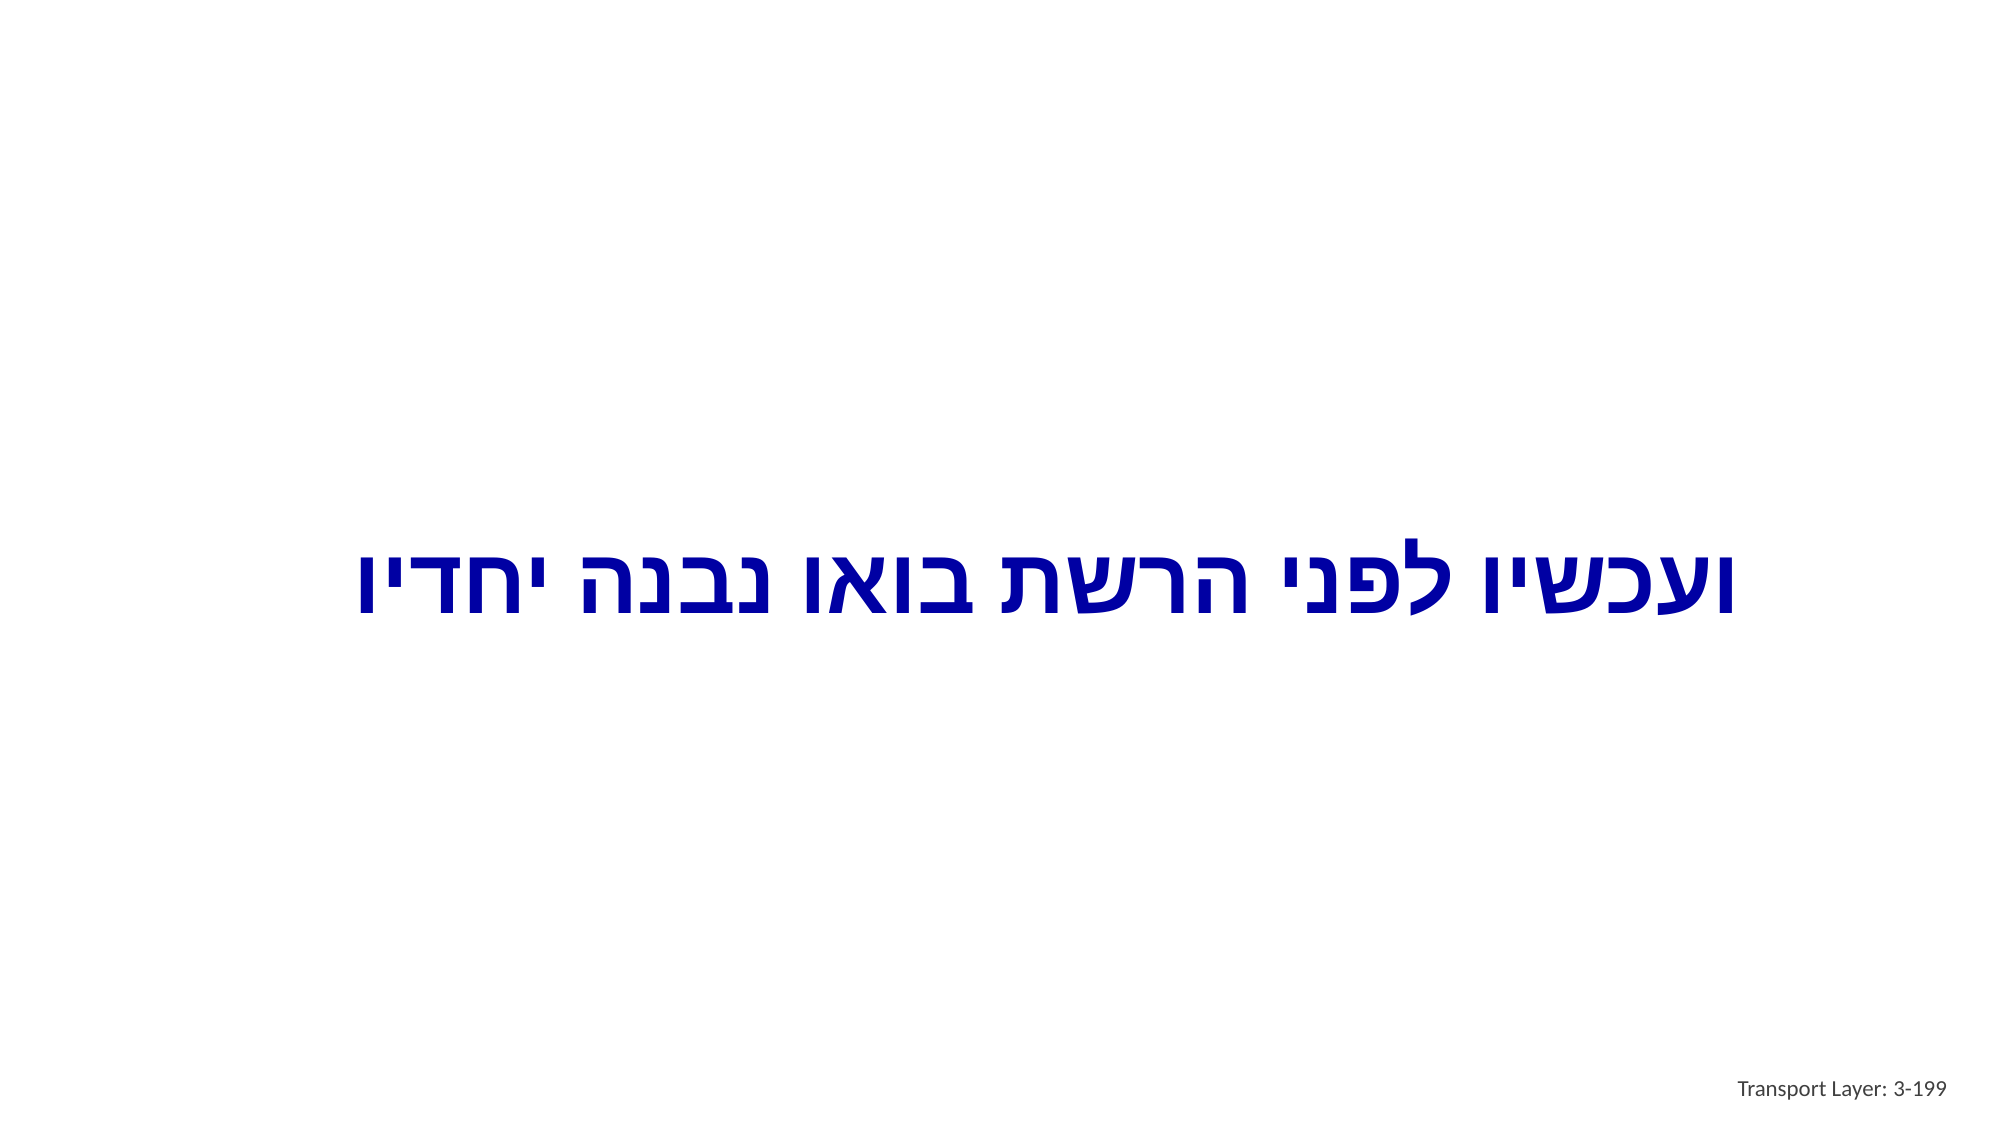

# ועכשיו לפני הרשת בואו נבנה יחדיו
Transport Layer: 3-199